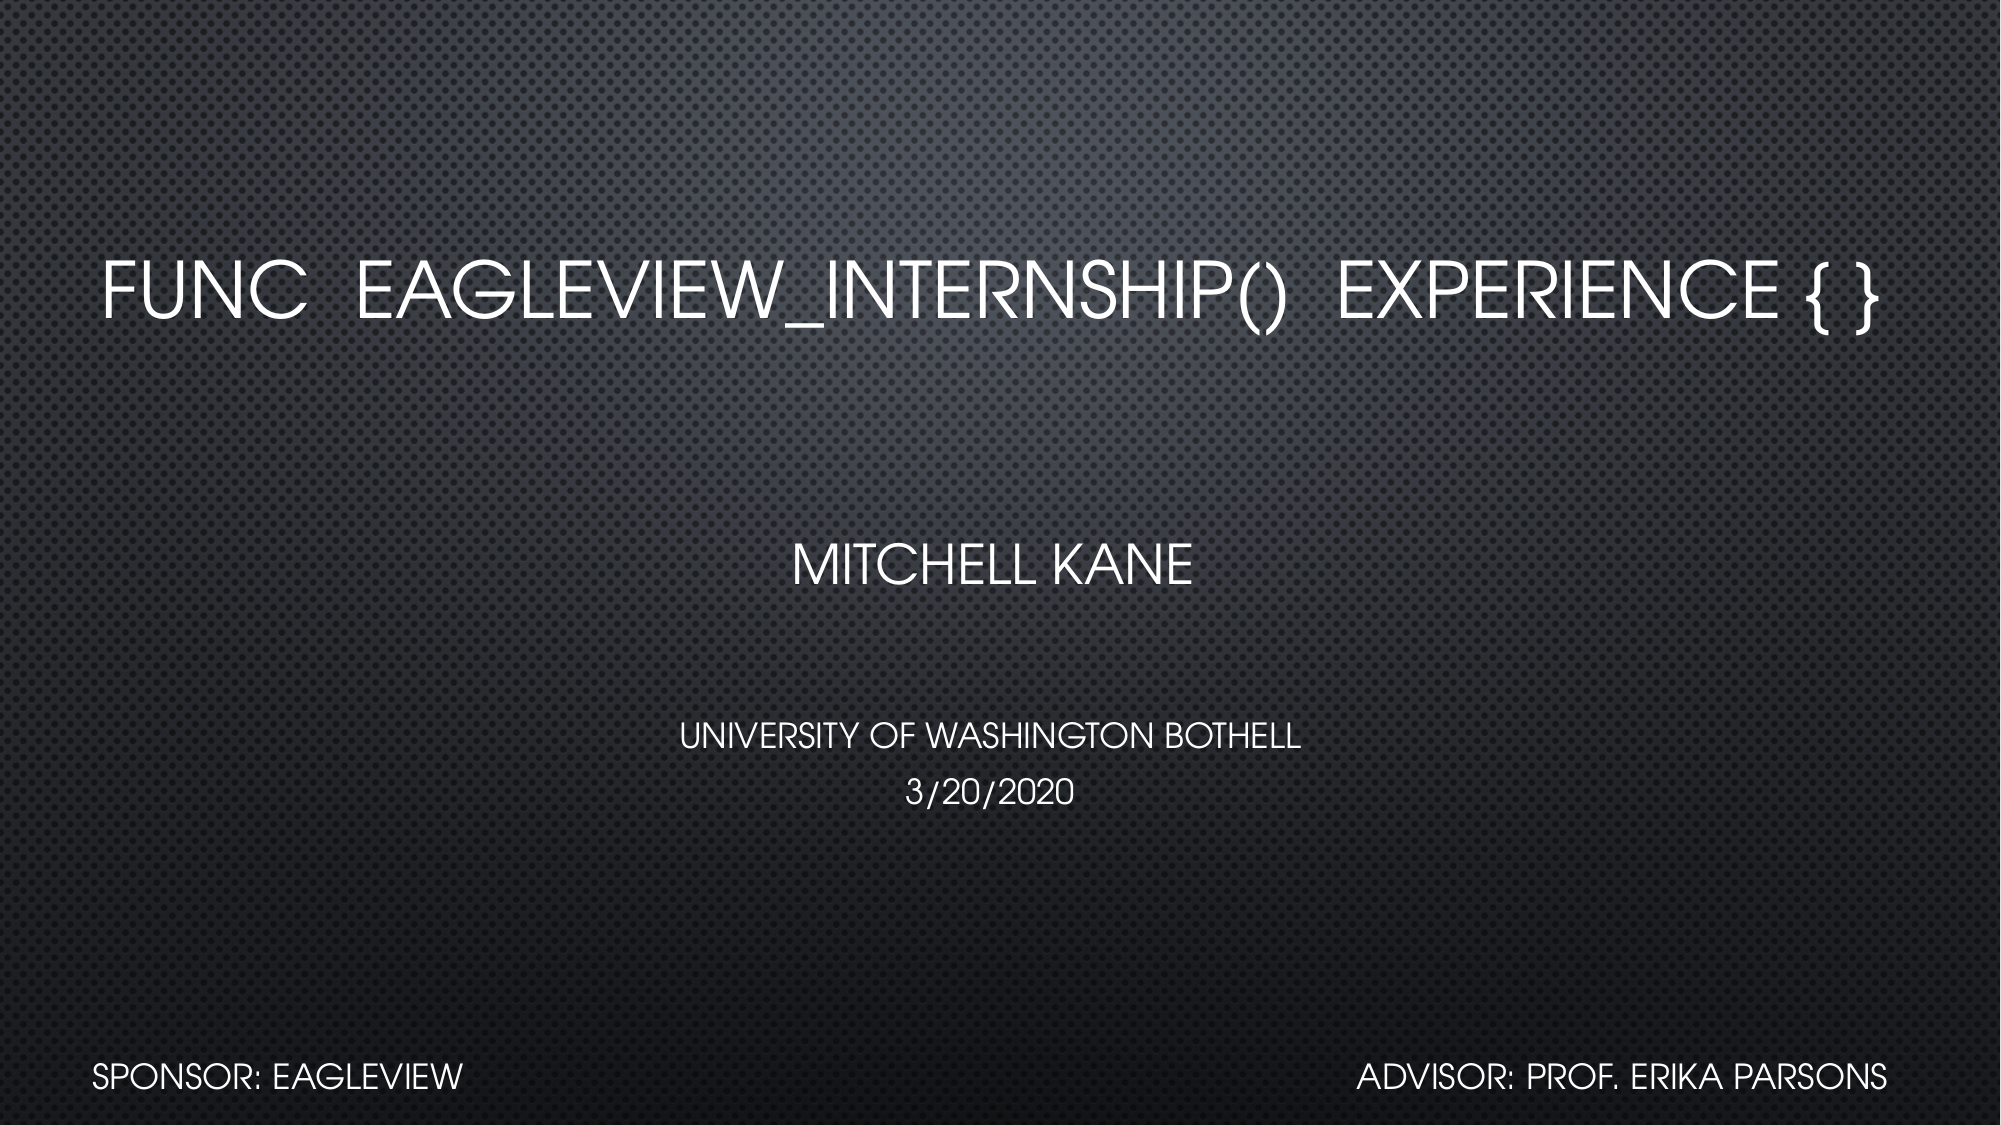

# Func  Eagleview_Internship()  experience { } Mitchell Kane
University of Washington Bothell
3/20/2020

Sponsor: eagleview                                                                                              Advisor: Prof. Erika Parsons